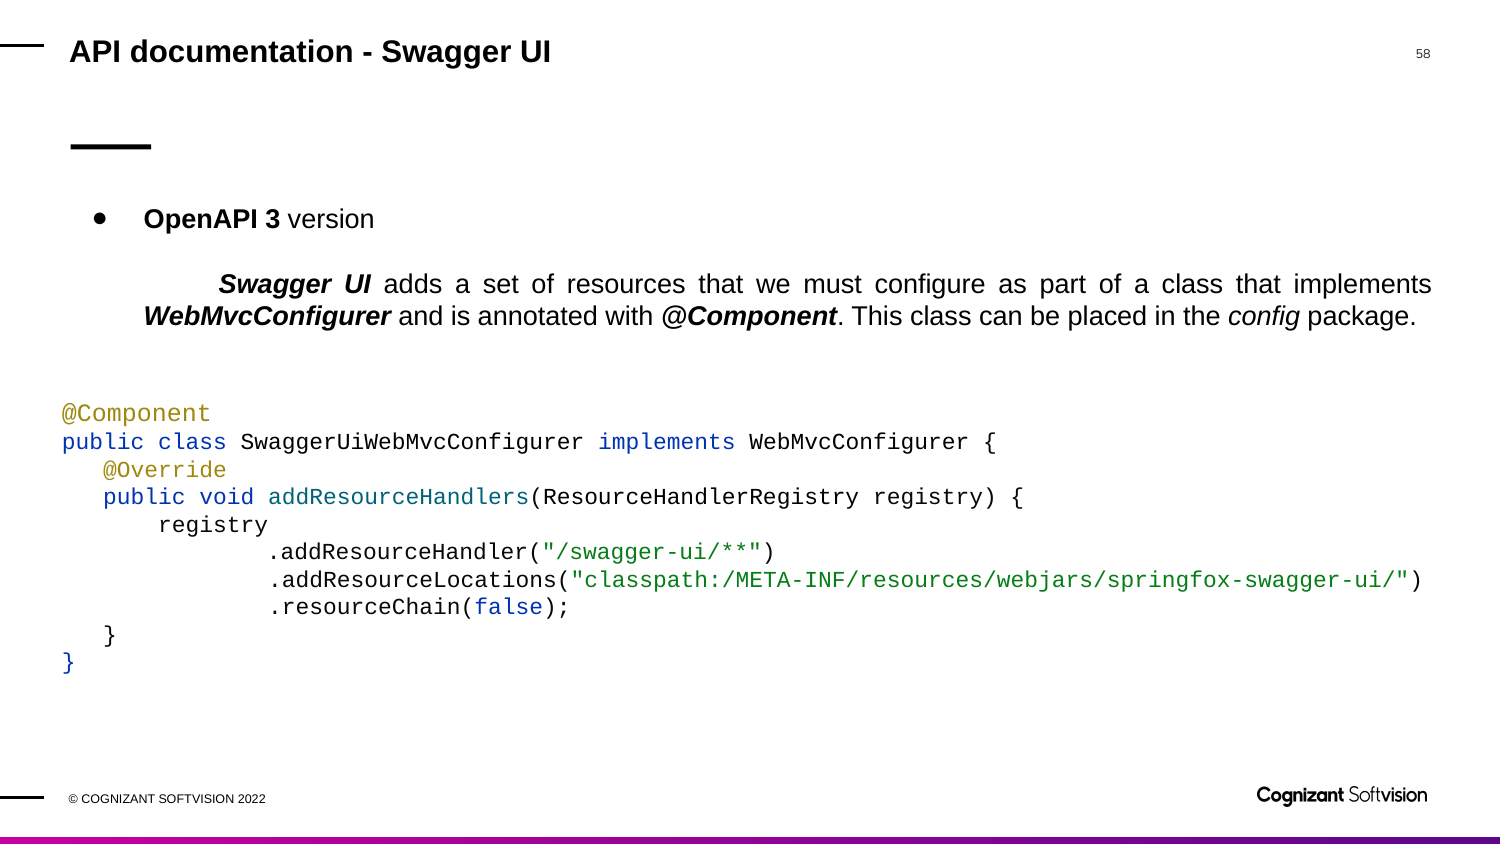

# API documentation - Swagger UI

OpenAPI 3 version

Swagger UI adds a set of resources that we must configure as part of a class that implements WebMvcConfigurer and is annotated with @Component. This class can be placed in the config package.
@Component
public class SwaggerUiWebMvcConfigurer implements WebMvcConfigurer {
   @Override
   public void addResourceHandlers(ResourceHandlerRegistry registry) {
       registry
    .addResourceHandler("/swagger-ui/**")
               .addResourceLocations("classpath:/META-INF/resources/webjars/springfox-swagger-ui/")
               .resourceChain(false);
   }
}